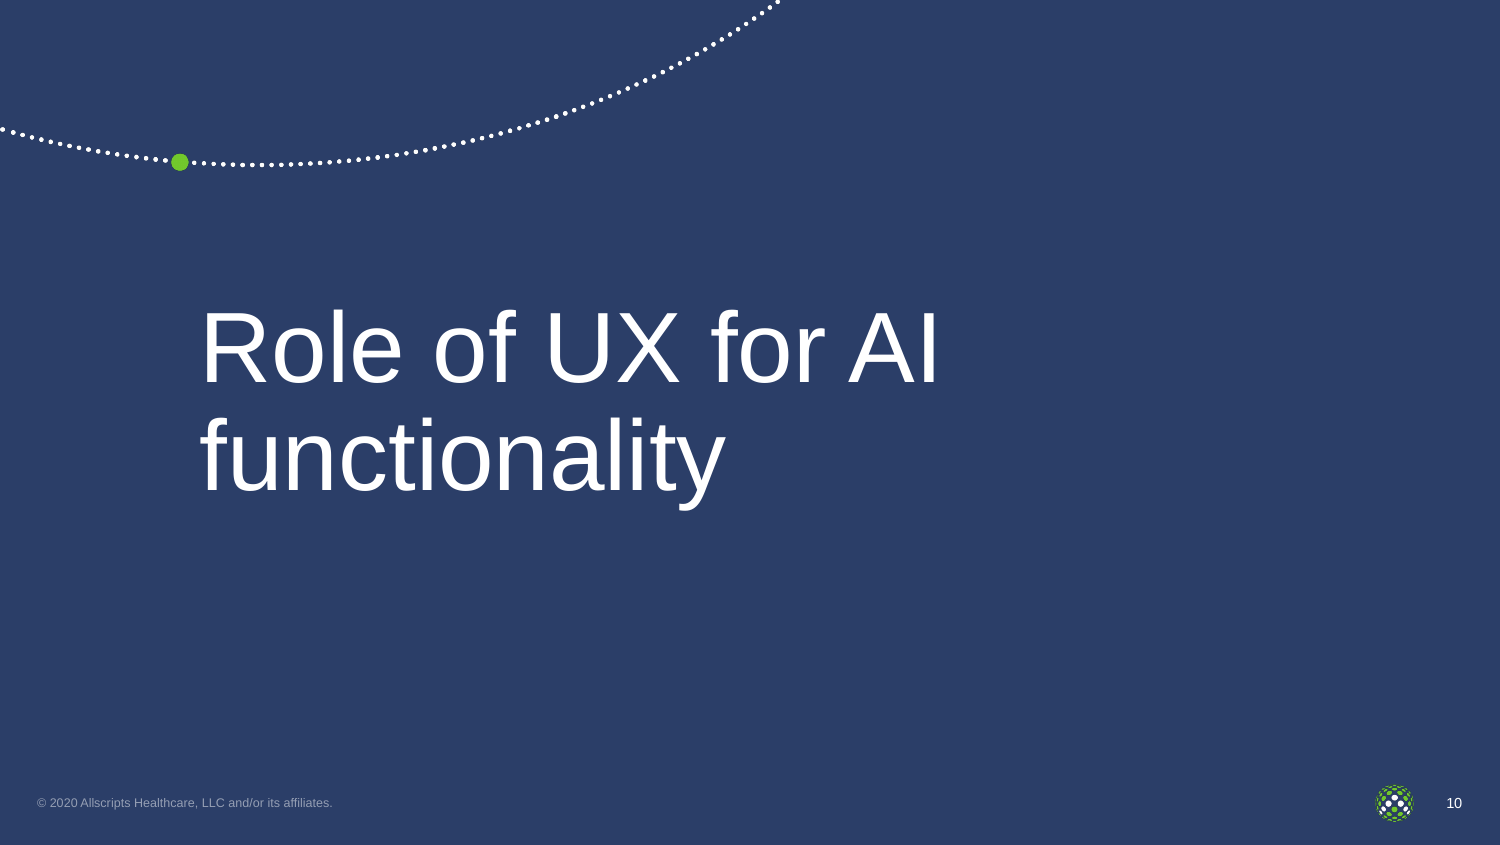

# Role of UX for AI functionality